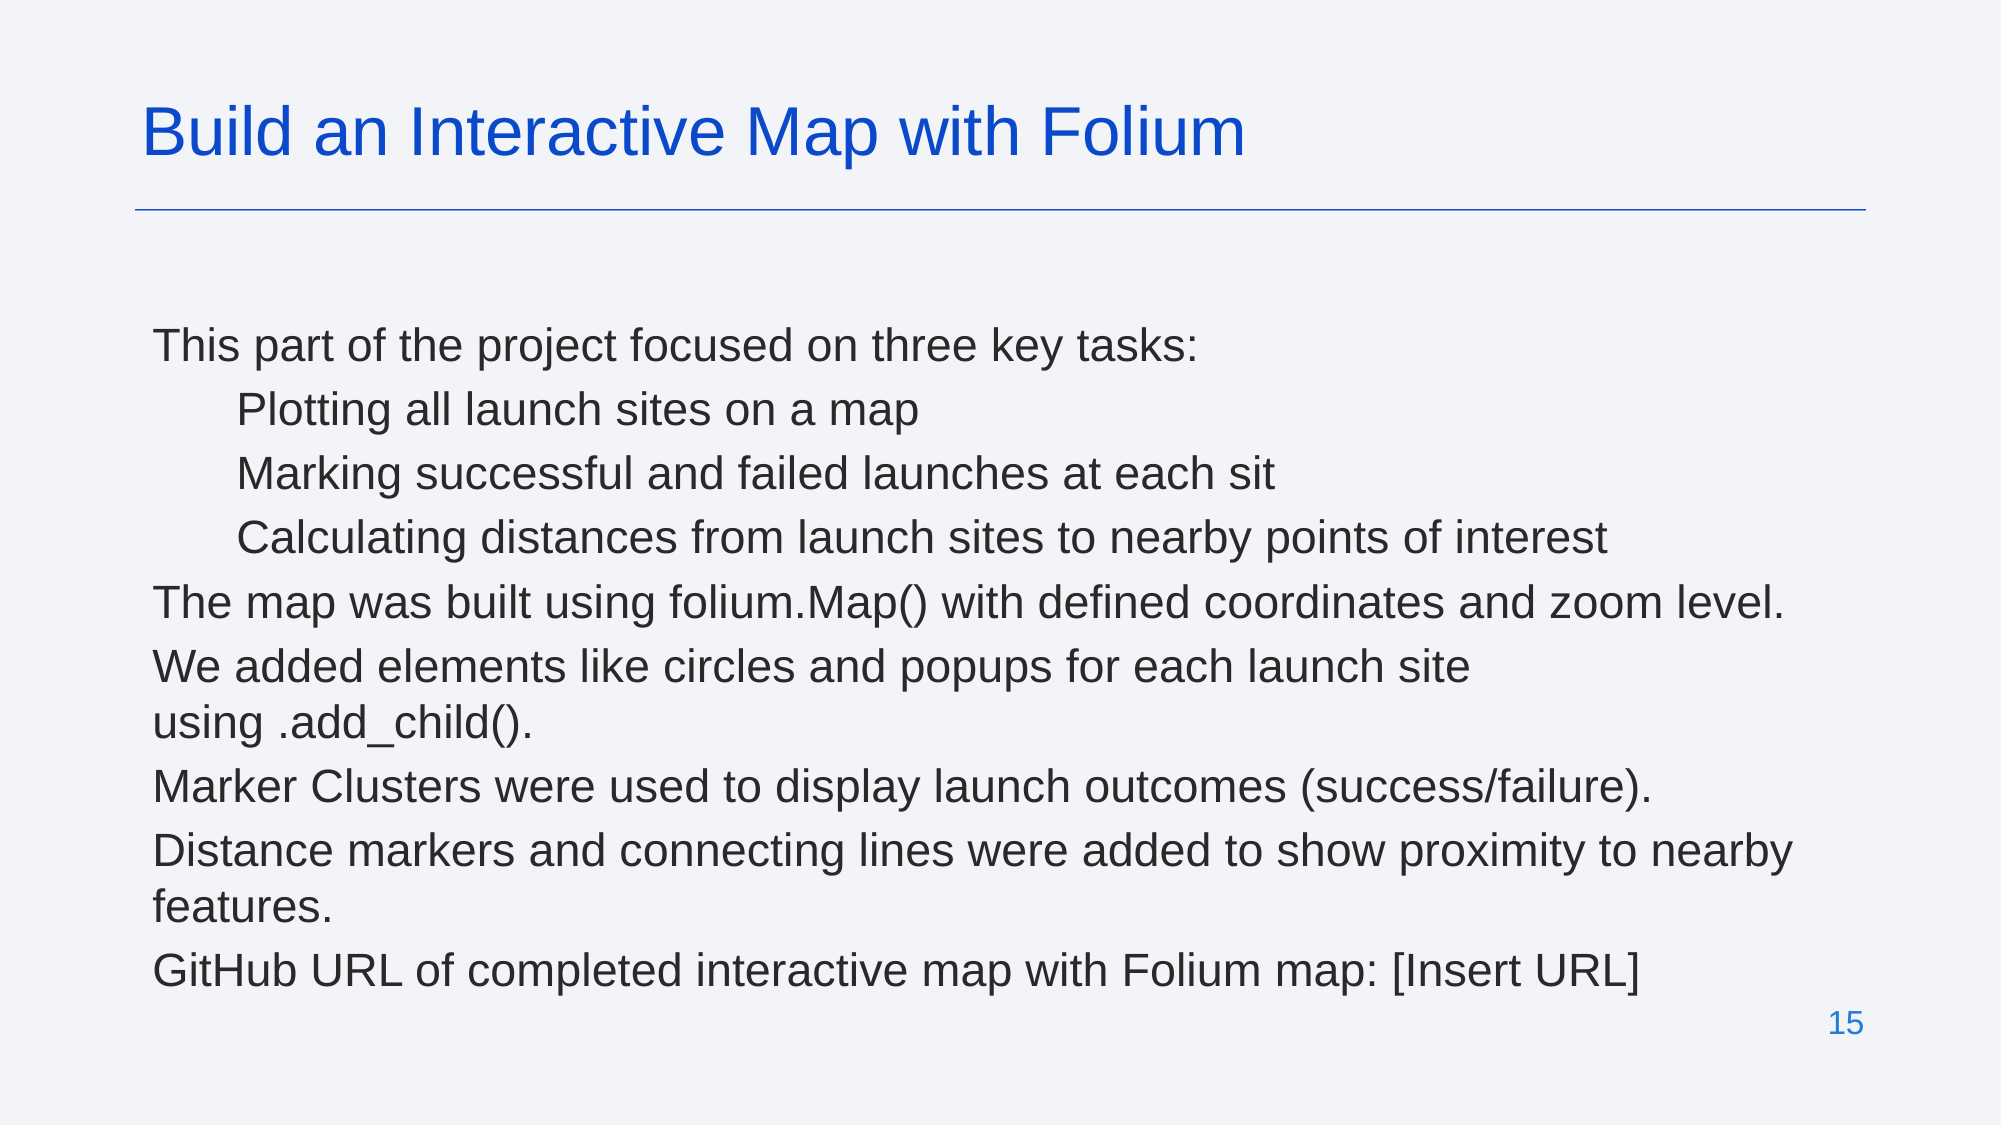

Build an Interactive Map with Folium
This part of the project focused on three key tasks:
Plotting all launch sites on a map
Marking successful and failed launches at each sit
Calculating distances from launch sites to nearby points of interest
The map was built using folium.Map() with defined coordinates and zoom level.
We added elements like circles and popups for each launch site using .add_child().
Marker Clusters were used to display launch outcomes (success/failure).
Distance markers and connecting lines were added to show proximity to nearby features.
GitHub URL of completed interactive map with Folium map: [Insert URL]

15